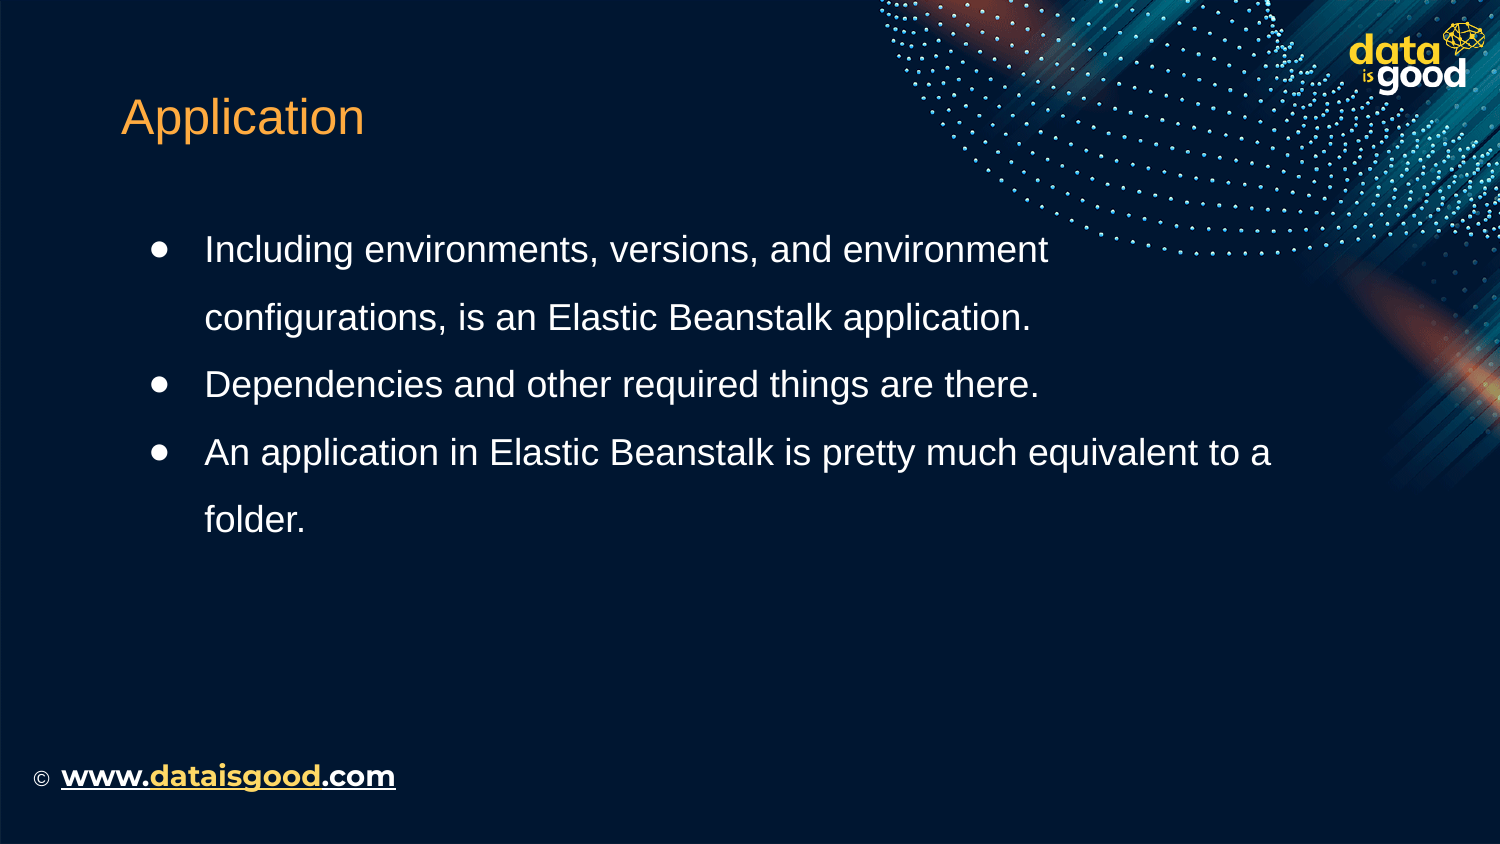

# Application
Including environments, versions, and environment configurations, is an Elastic Beanstalk application.
Dependencies and other required things are there.
An application in Elastic Beanstalk is pretty much equivalent to a folder.